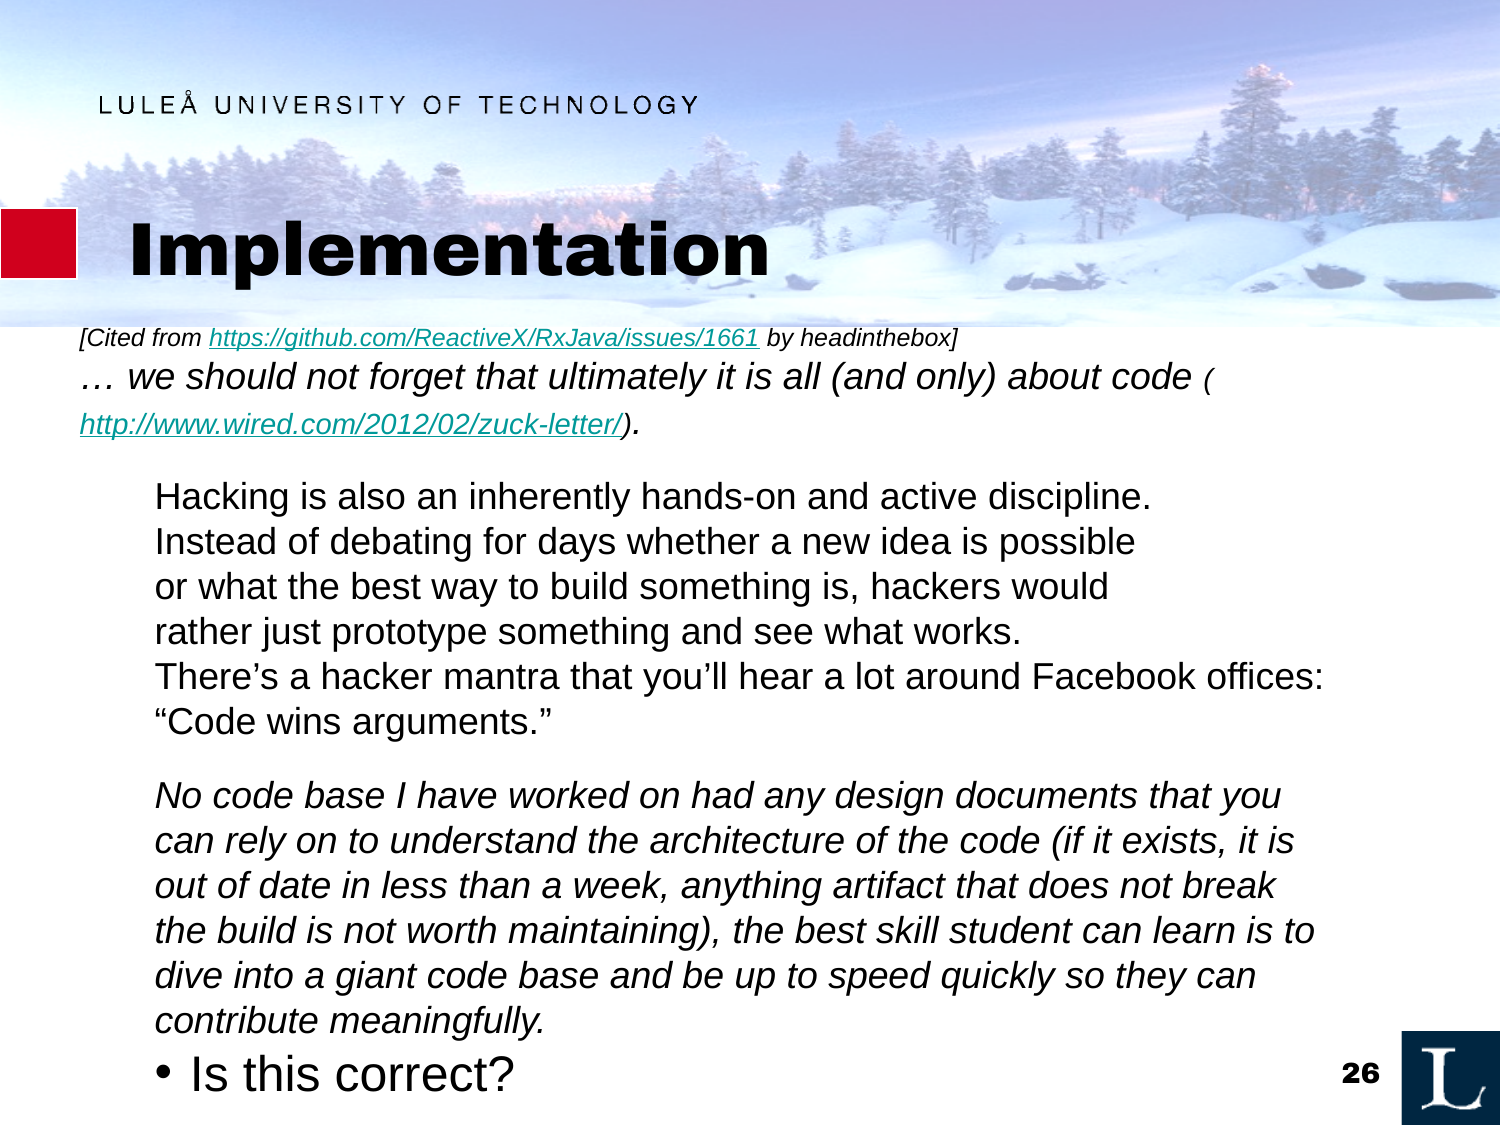

# Implementation
[Cited from https://github.com/ReactiveX/RxJava/issues/1661 by headinthebox]
… we should not forget that ultimately it is all (and only) about code (http://www.wired.com/2012/02/zuck-letter/).

Hacking is also an inherently hands-on and active discipline.
Instead of debating for days whether a new idea is possible
or what the best way to build something is, hackers would
rather just prototype something and see what works.
There’s a hacker mantra that you’ll hear a lot around Facebook offices: “Code wins arguments.”

No code base I have worked on had any design documents that you can rely on to understand the architecture of the code (if it exists, it is out of date in less than a week, anything artifact that does not break the build is not worth maintaining), the best skill student can learn is to dive into a giant code base and be up to speed quickly so they can contribute meaningfully.
Is this correct?
26